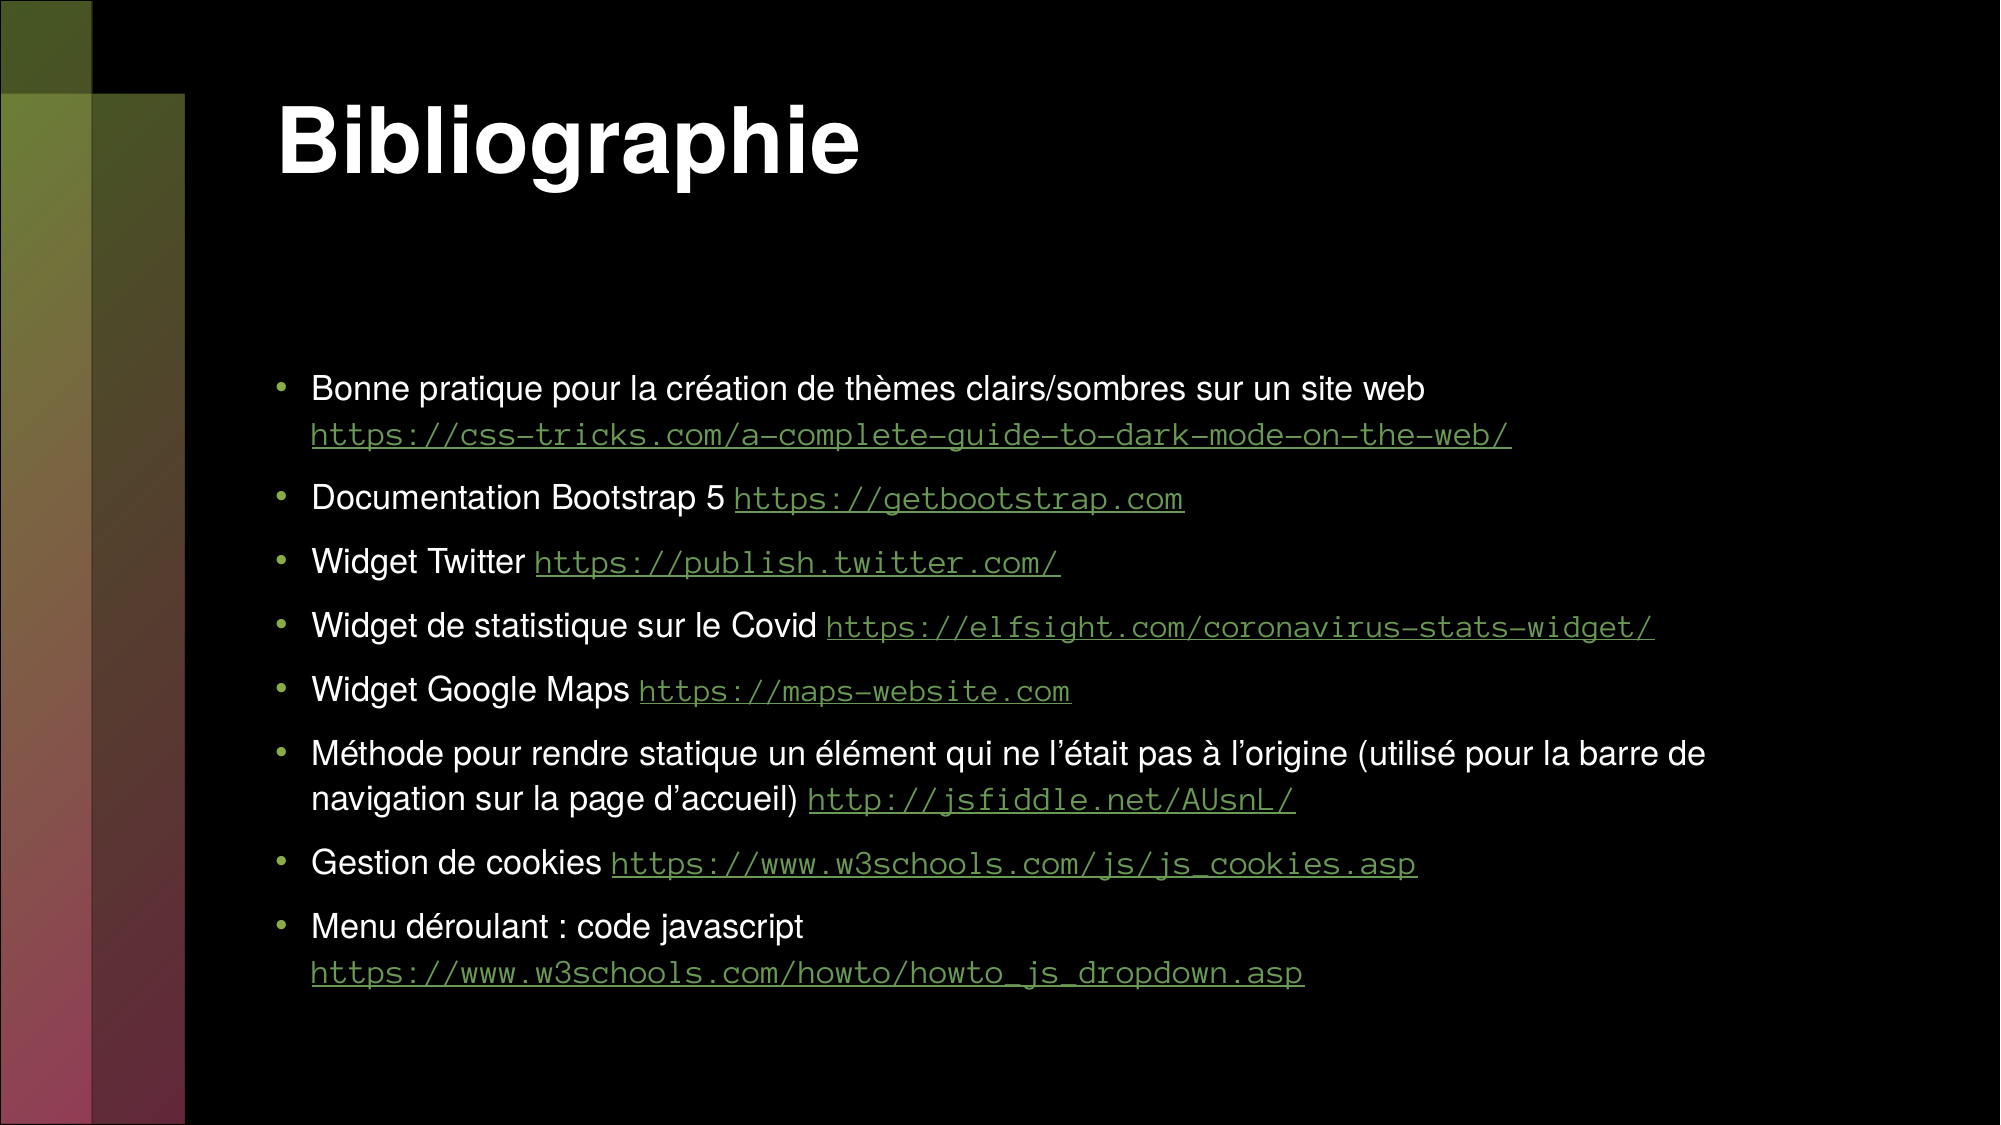

# Bibliographie
Bonne pratique pour la création de thèmes clairs/sombres sur un site web https://css-tricks.com/a-complete-guide-to-dark-mode-on-the-web/
Documentation Bootstrap 5 https://getbootstrap.com
Widget Twitter https://publish.twitter.com/
Widget de statistique sur le Covid https://elfsight.com/coronavirus-stats-widget/
Widget Google Maps https://maps-website.com
Méthode pour rendre statique un élément qui ne l’était pas à l’origine (utilisé pour la barre de navigation sur la page d’accueil) http://jsfiddle.net/AUsnL/
Gestion de cookies https://www.w3schools.com/js/js_cookies.asp
Menu déroulant : code javascript https://www.w3schools.com/howto/howto_js_dropdown.asp